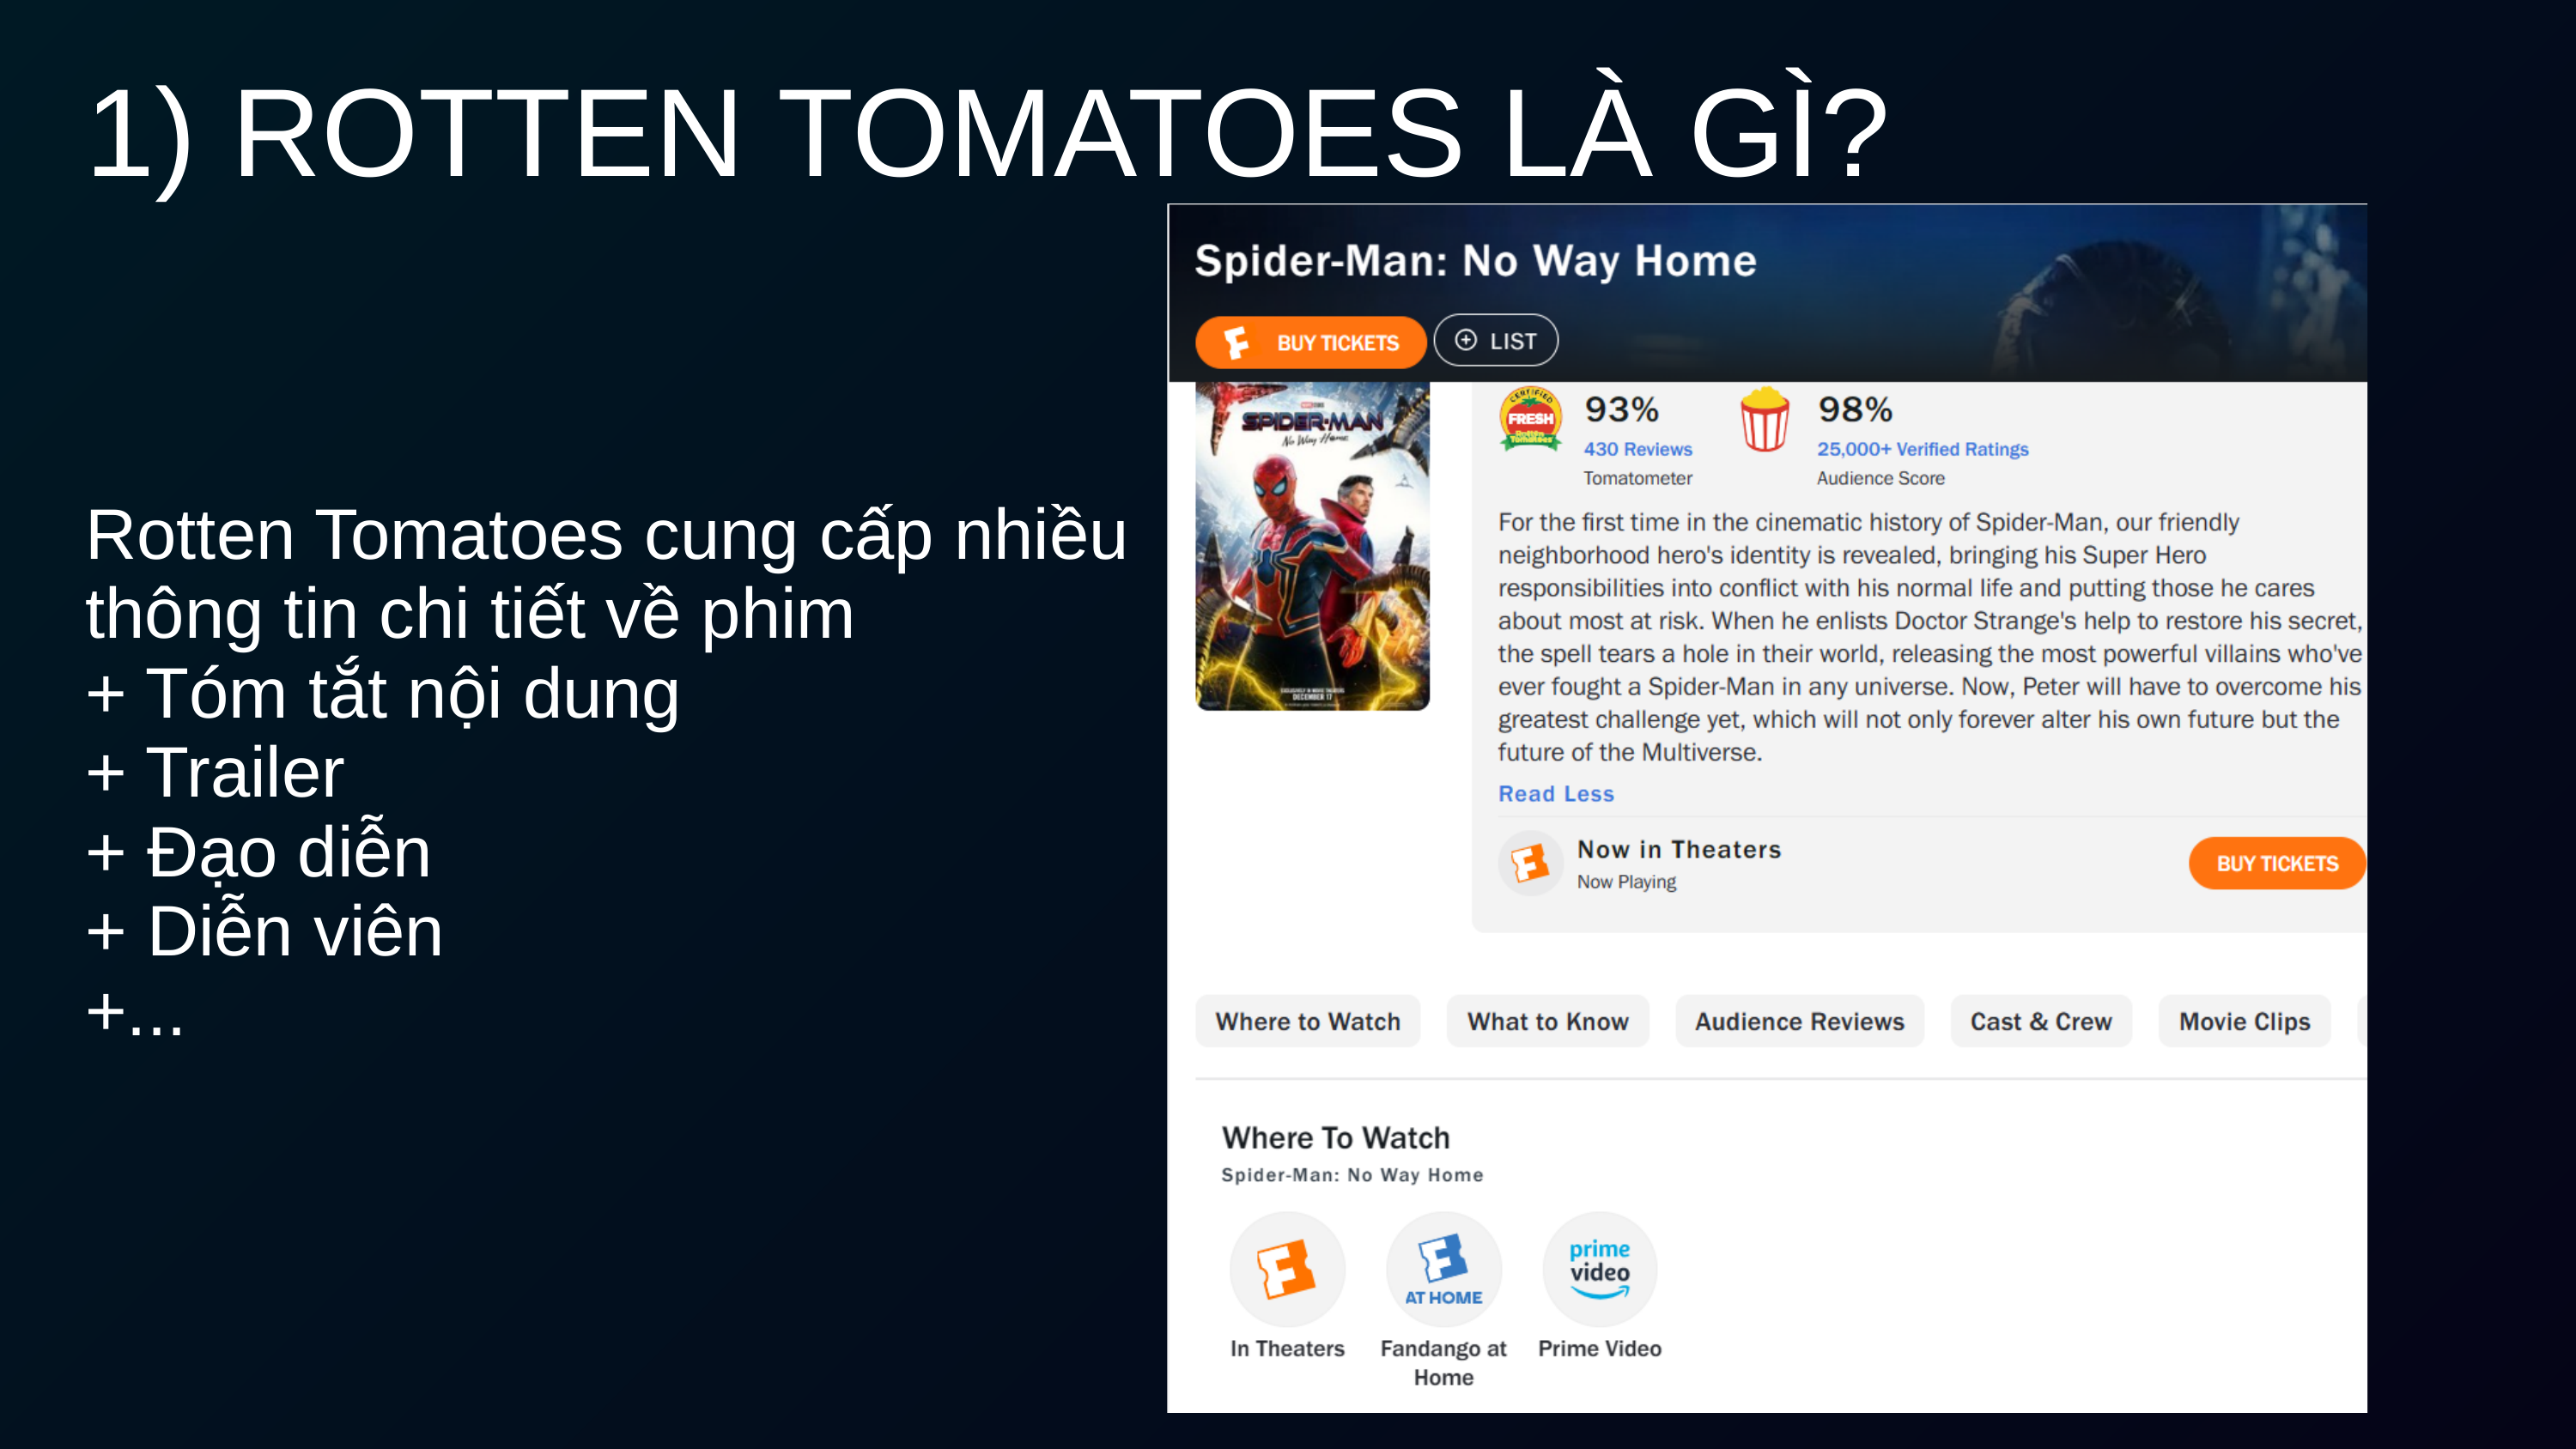

1) ROTTEN TOMATOES LÀ GÌ?

Rotten Tomatoes cung cấp nhiều thông tin chi tiết về phim
+ Tóm tắt nội dung
+ Trailer
+ Đạo diễn
+ Diễn viên
+...